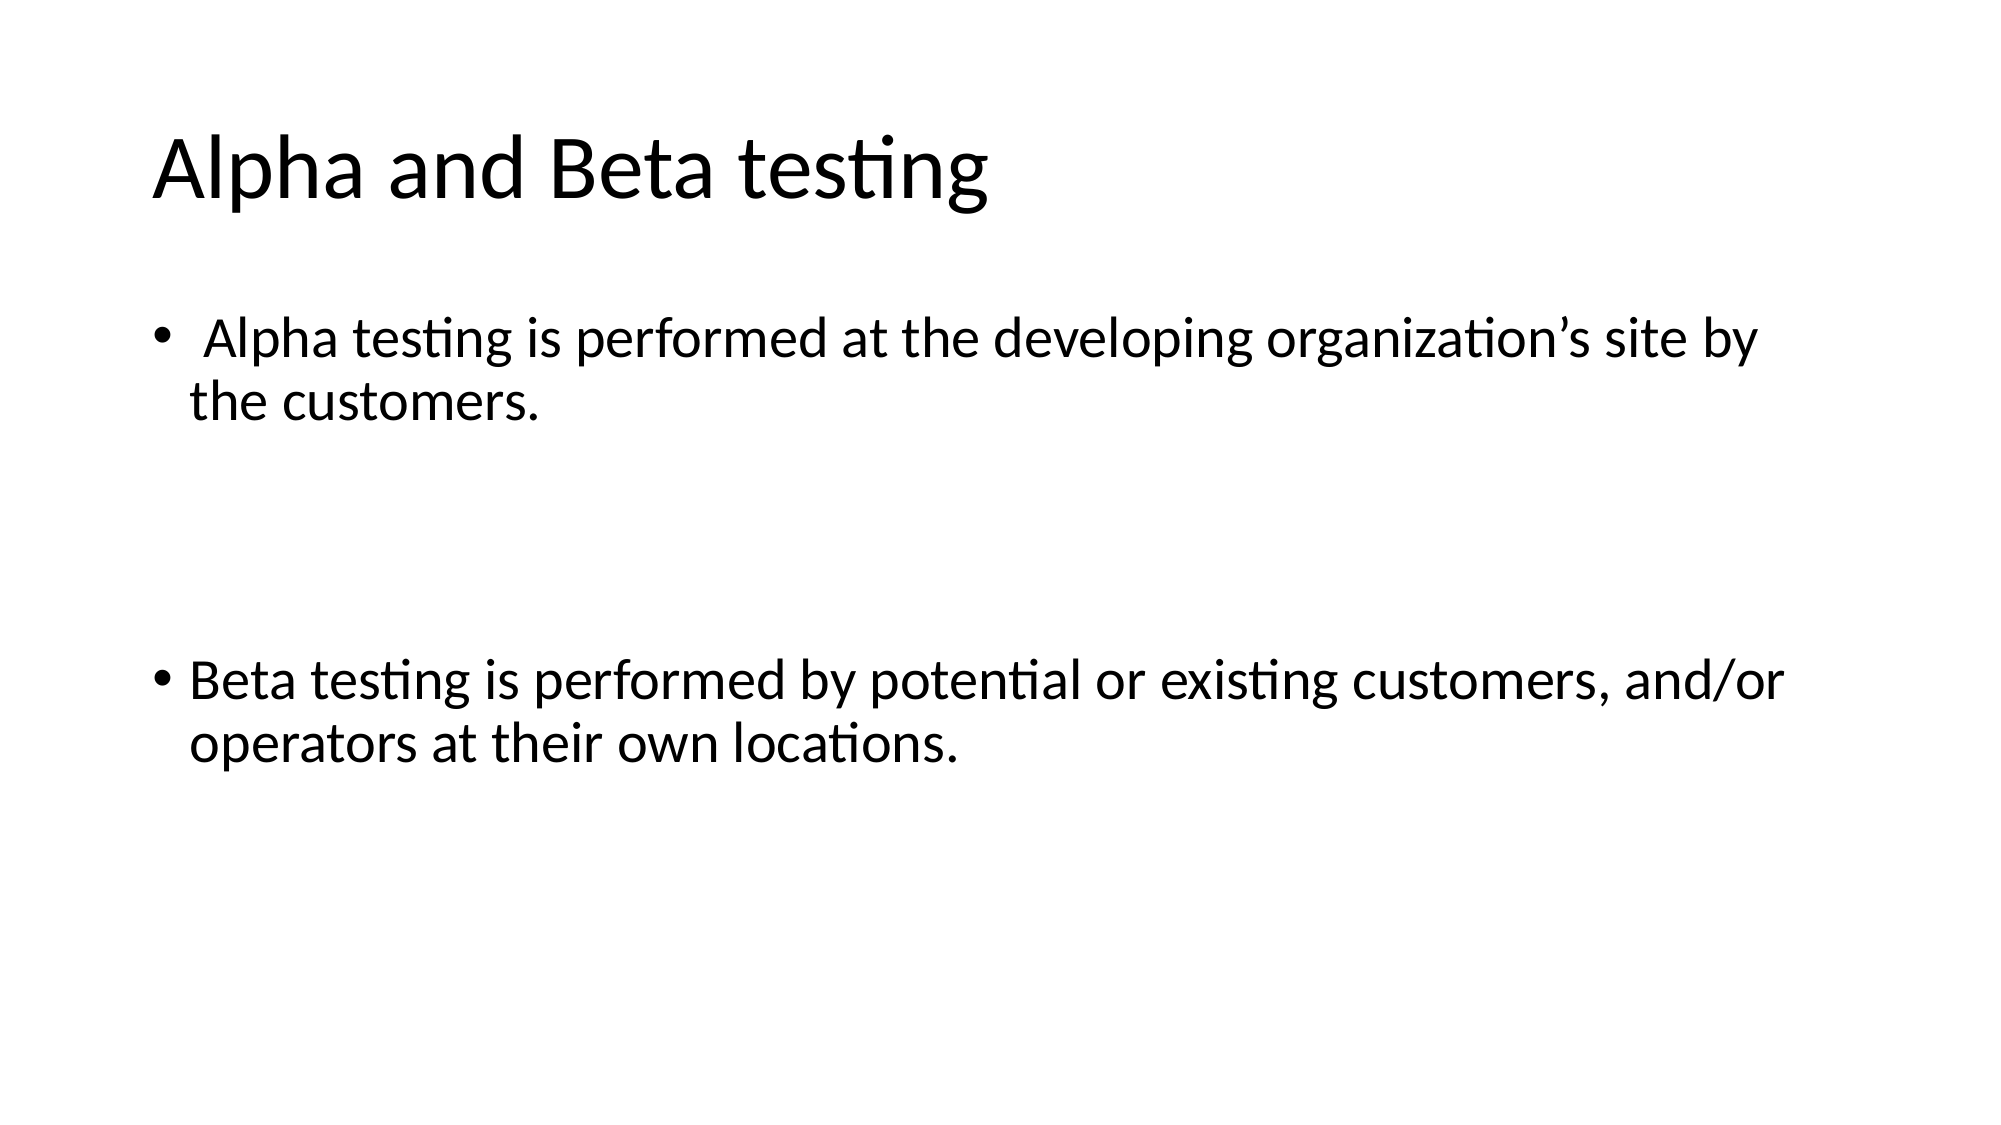

# Alpha and Beta testing
 Alpha testing is performed at the developing organization’s site by the customers.
Beta testing is performed by potential or existing customers, and/or operators at their own locations.